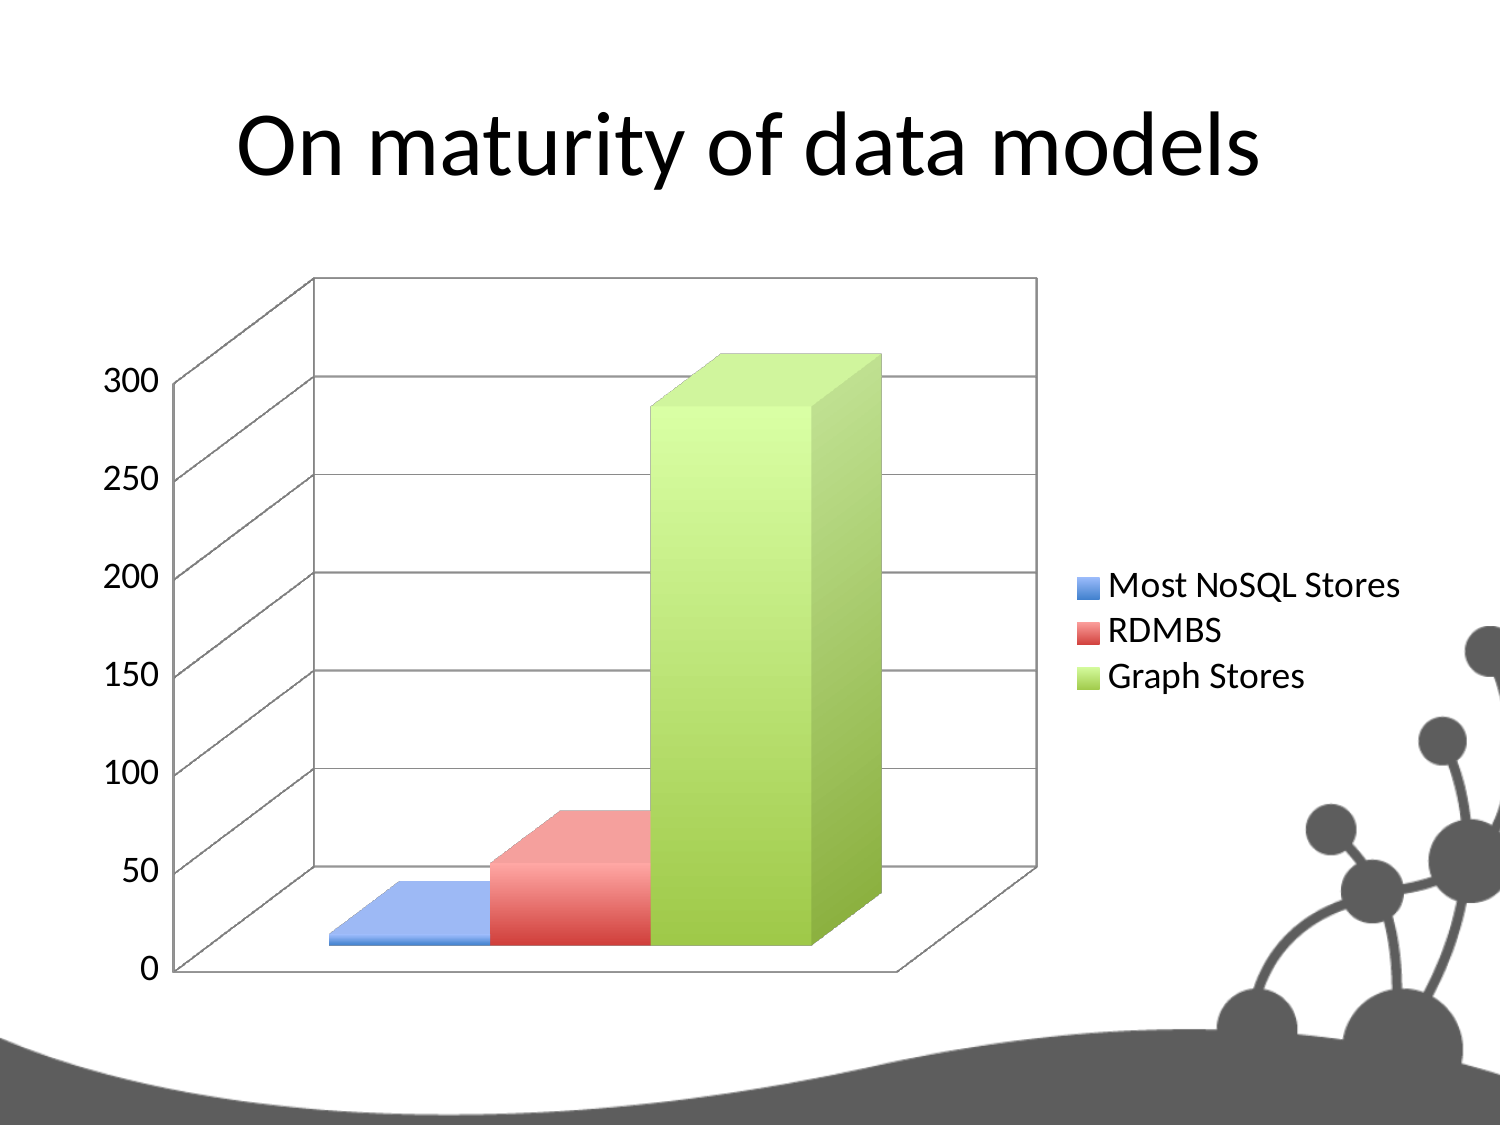

# On maturity of data models

[unsupported chart]